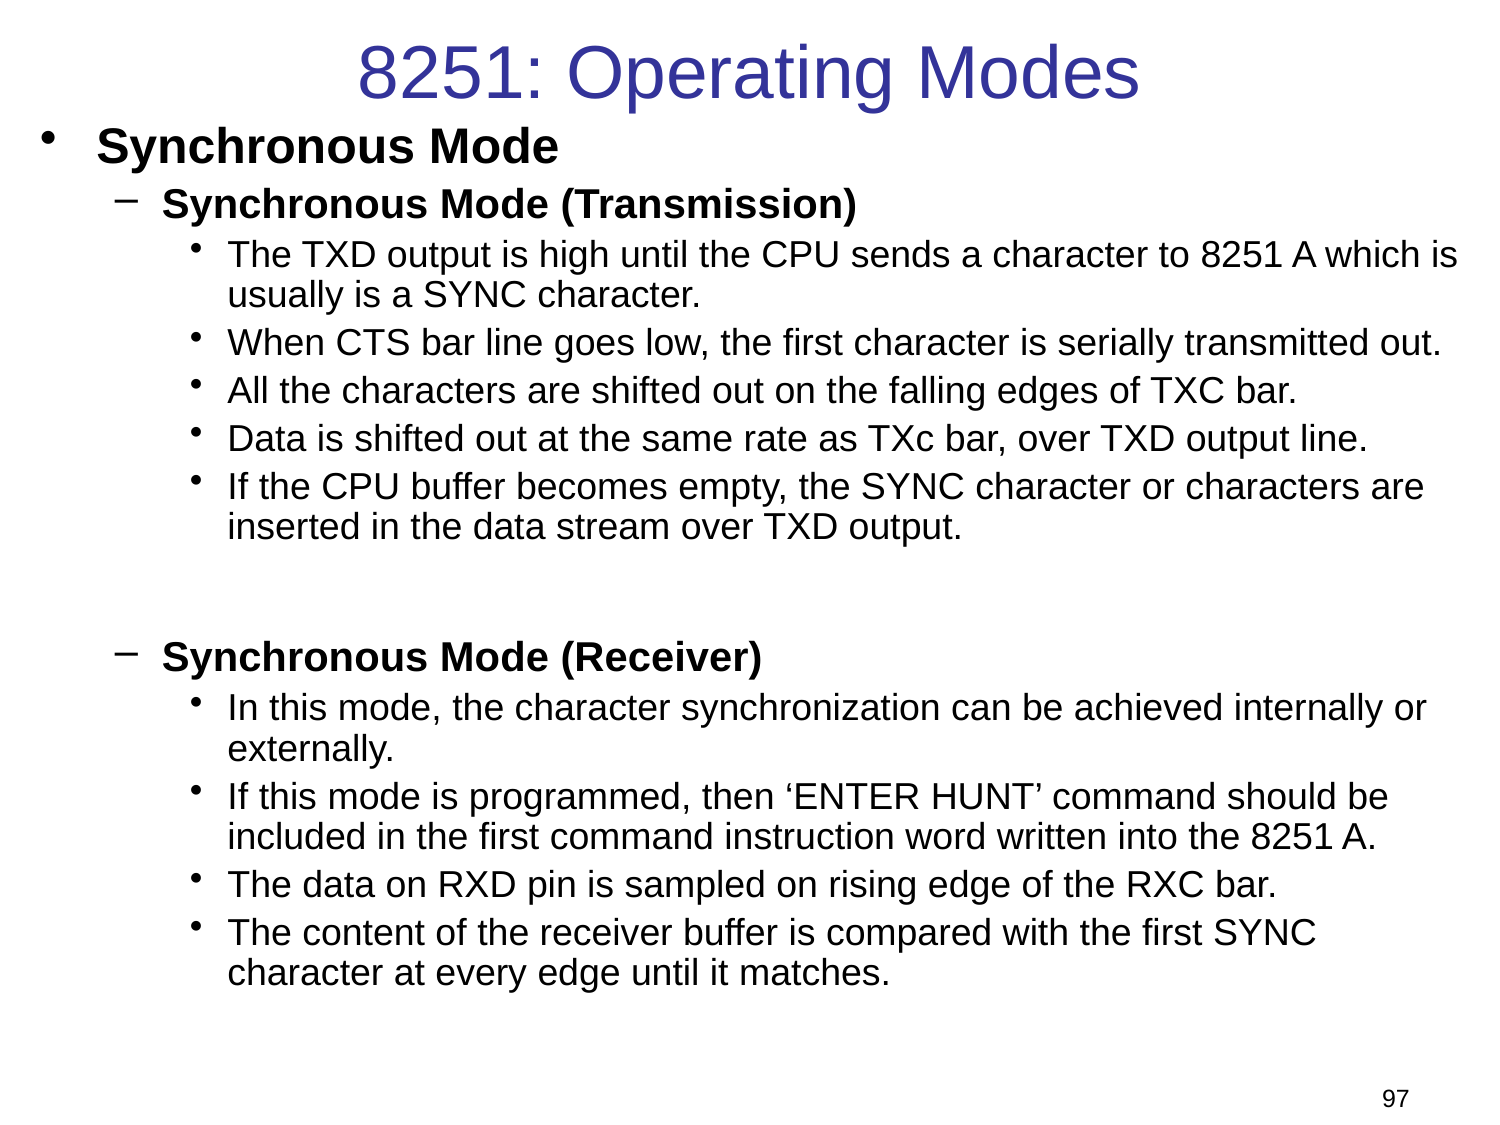

# 8251: Operating Modes
Synchronous Mode
Synchronous Mode (Transmission)
The TXD output is high until the CPU sends a character to 8251 A which is usually is a SYNC character.
When CTS bar line goes low, the first character is serially transmitted out.
All the characters are shifted out on the falling edges of TXC bar.
Data is shifted out at the same rate as TXc bar, over TXD output line.
If the CPU buffer becomes empty, the SYNC character or characters are inserted in the data stream over TXD output.

Synchronous Mode (Receiver)
In this mode, the character synchronization can be achieved internally or externally.
If this mode is programmed, then ‘ENTER HUNT’ command should be included in the first command instruction word written into the 8251 A.
The data on RXD pin is sampled on rising edge of the RXC bar.
The content of the receiver buffer is compared with the first SYNC character at every edge until it matches.
97